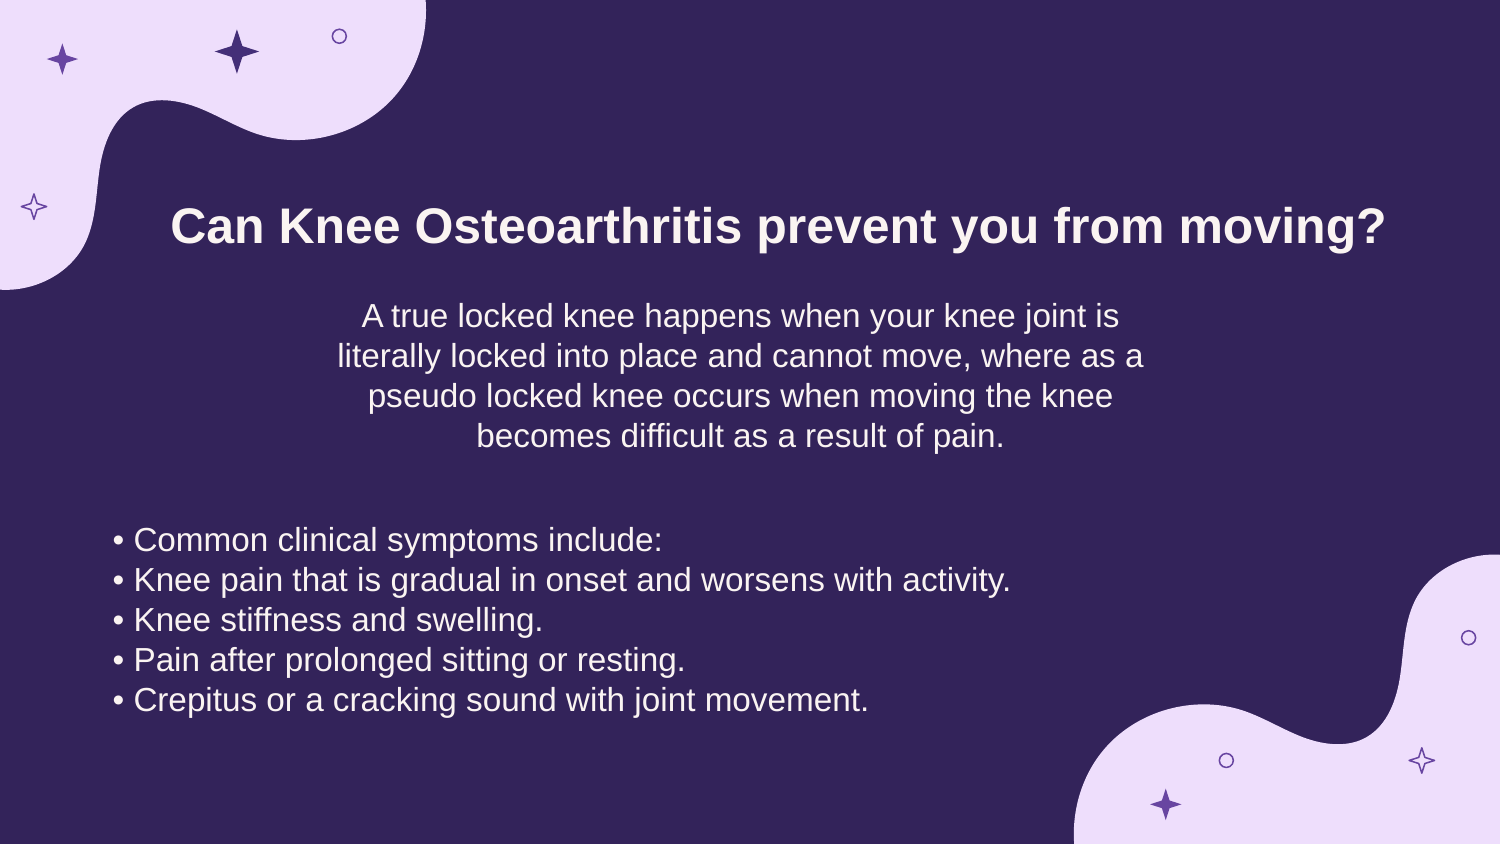

Can Knee Osteoarthritis prevent you from moving?
A true locked knee happens when your knee joint is literally locked into place and cannot move, where as a pseudo locked knee occurs when moving the knee becomes difficult as a result of pain.
• Common clinical symptoms include:
• Knee pain that is gradual in onset and worsens with activity.
• Knee stiffness and swelling.
• Pain after prolonged sitting or resting.
• Crepitus or a cracking sound with joint movement.